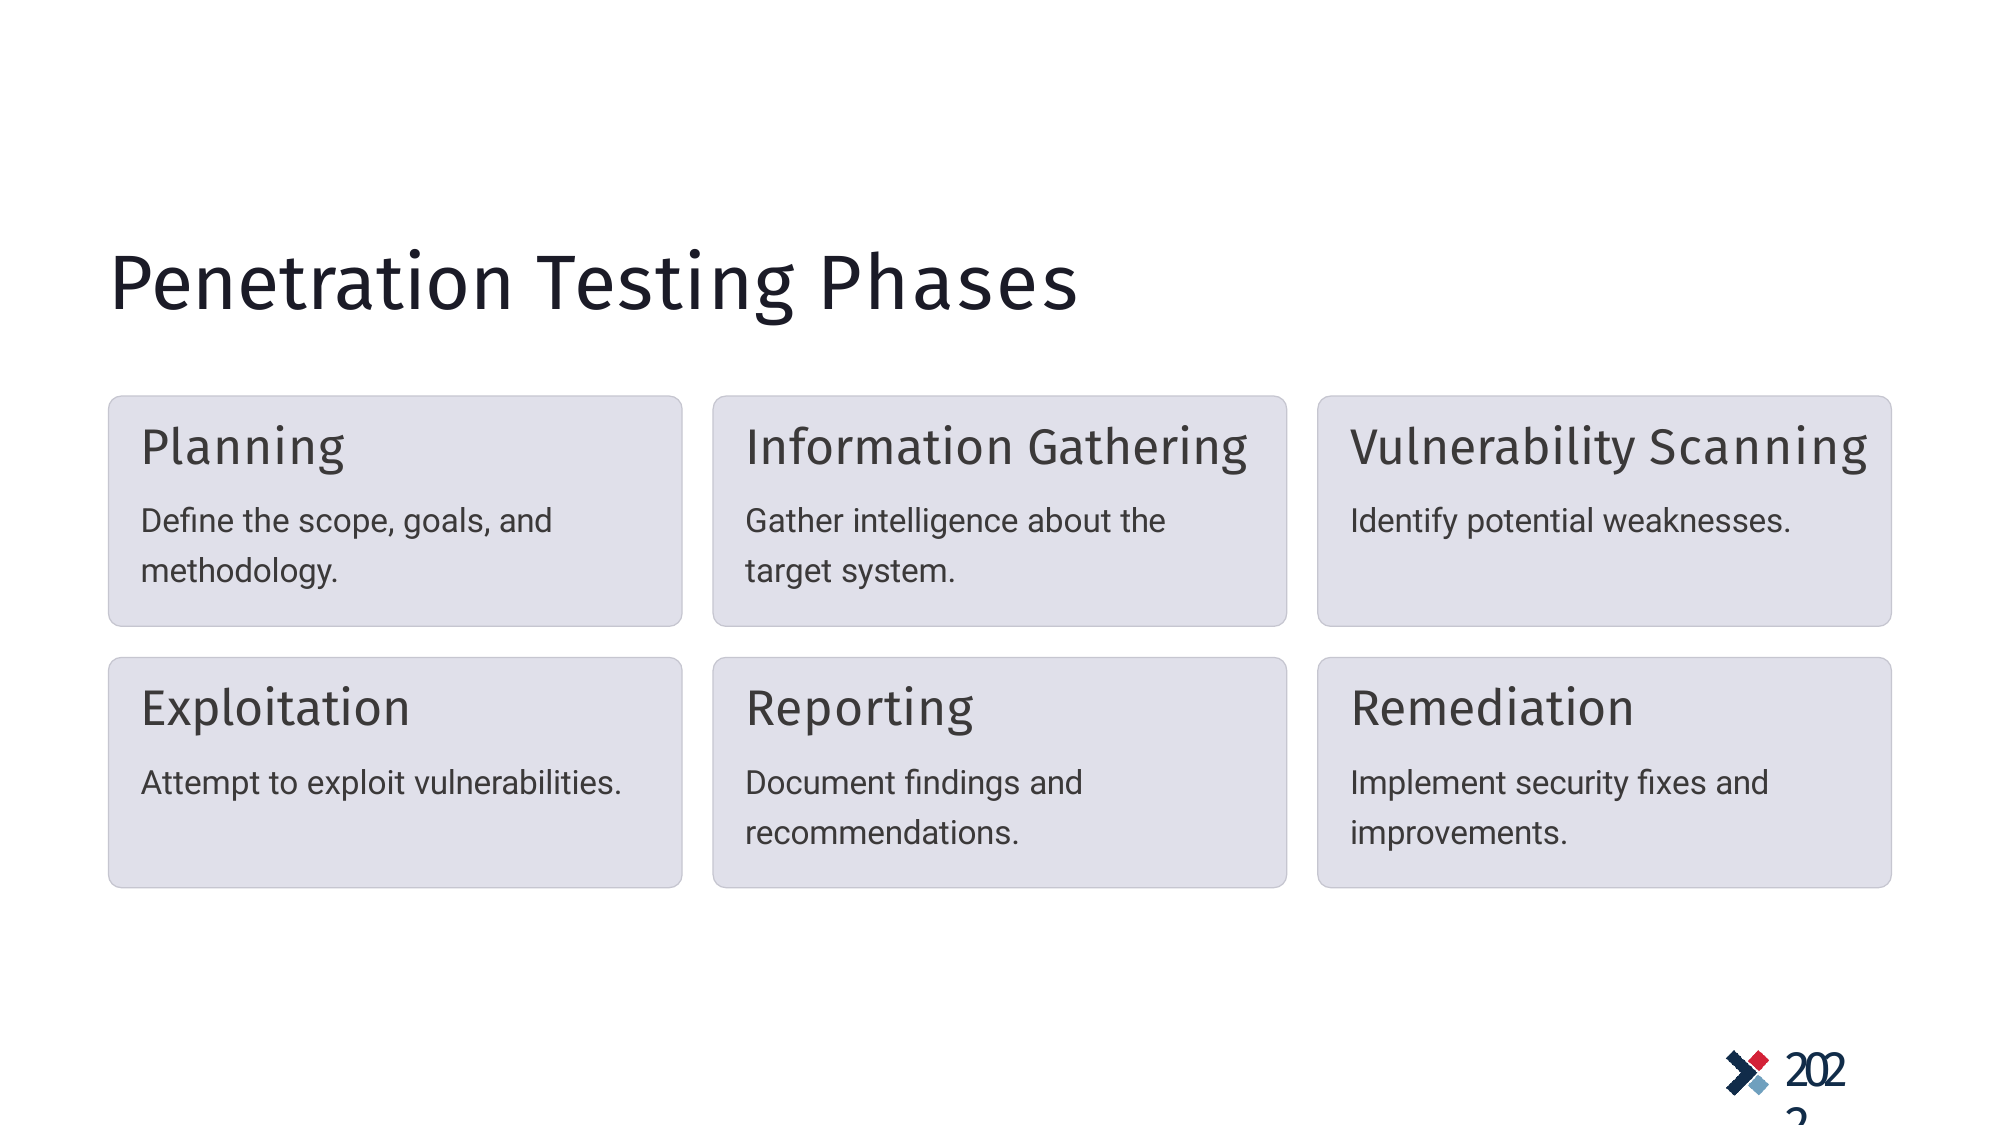

# Penetration Testing Phases

Planning
Define the scope, goals, and methodology.
Information Gathering
Gather intelligence about the target system.
Vulnerability Scanning
Identify potential weaknesses.

Exploitation
Attempt to exploit vulnerabilities.
Reporting
Document findings and recommendations.
Remediation
Implement security fixes and improvements.
2022